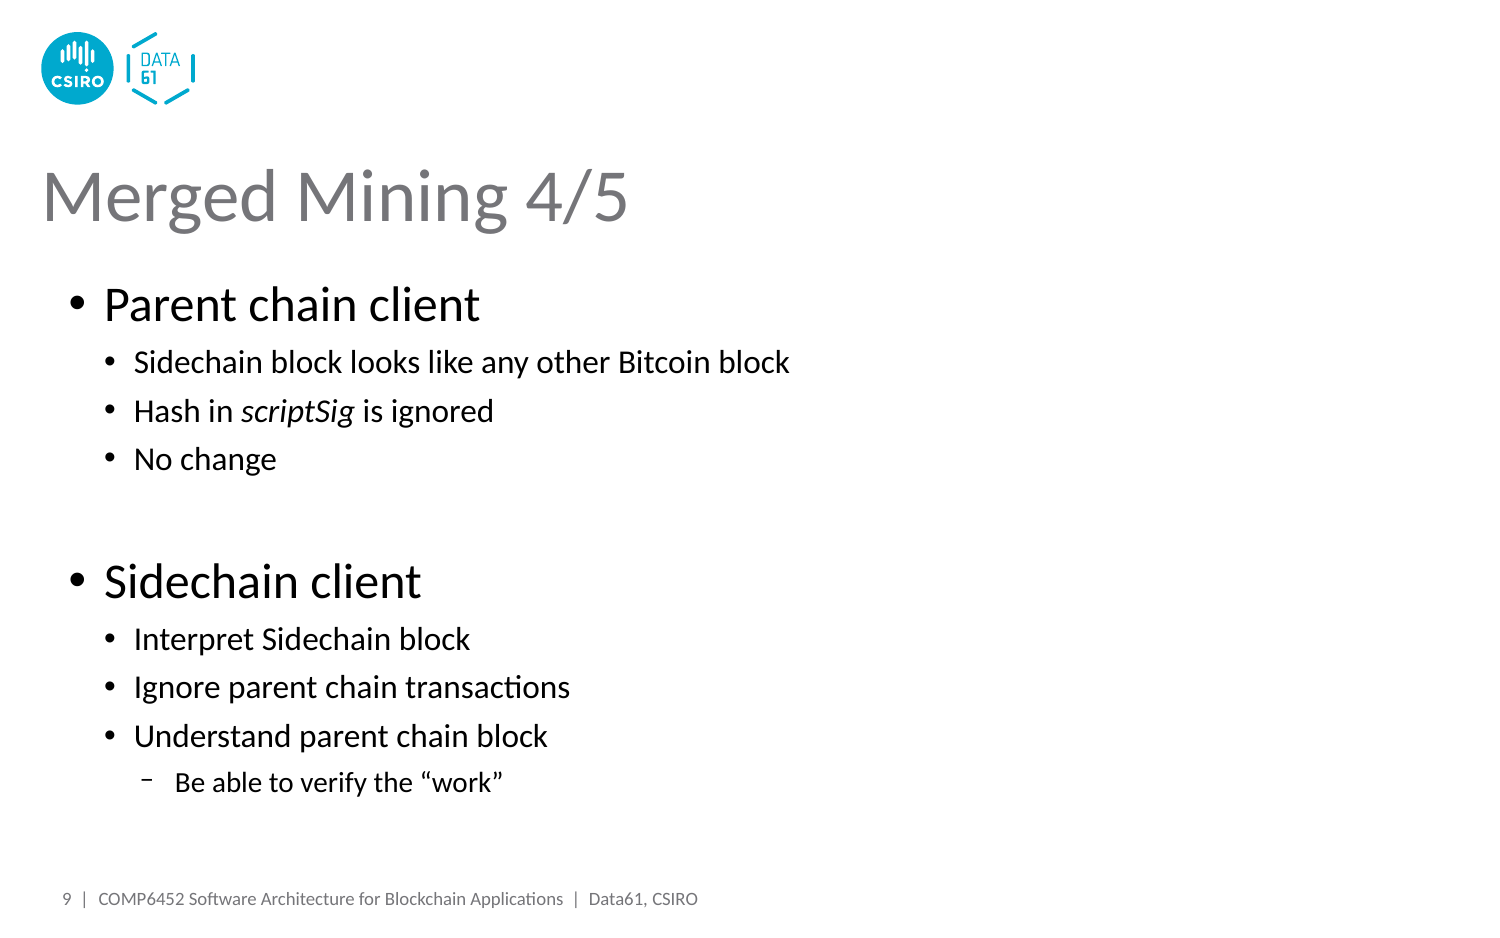

# Merged Mining 4/5
Parent chain client
Sidechain block looks like any other Bitcoin block
Hash in scriptSig is ignored
No change

Sidechain client
Interpret Sidechain block
Ignore parent chain transactions
Understand parent chain block
Be able to verify the “work”

9  |
COMP6452 Software Architecture for Blockchain Applications  |  Data61, CSIRO